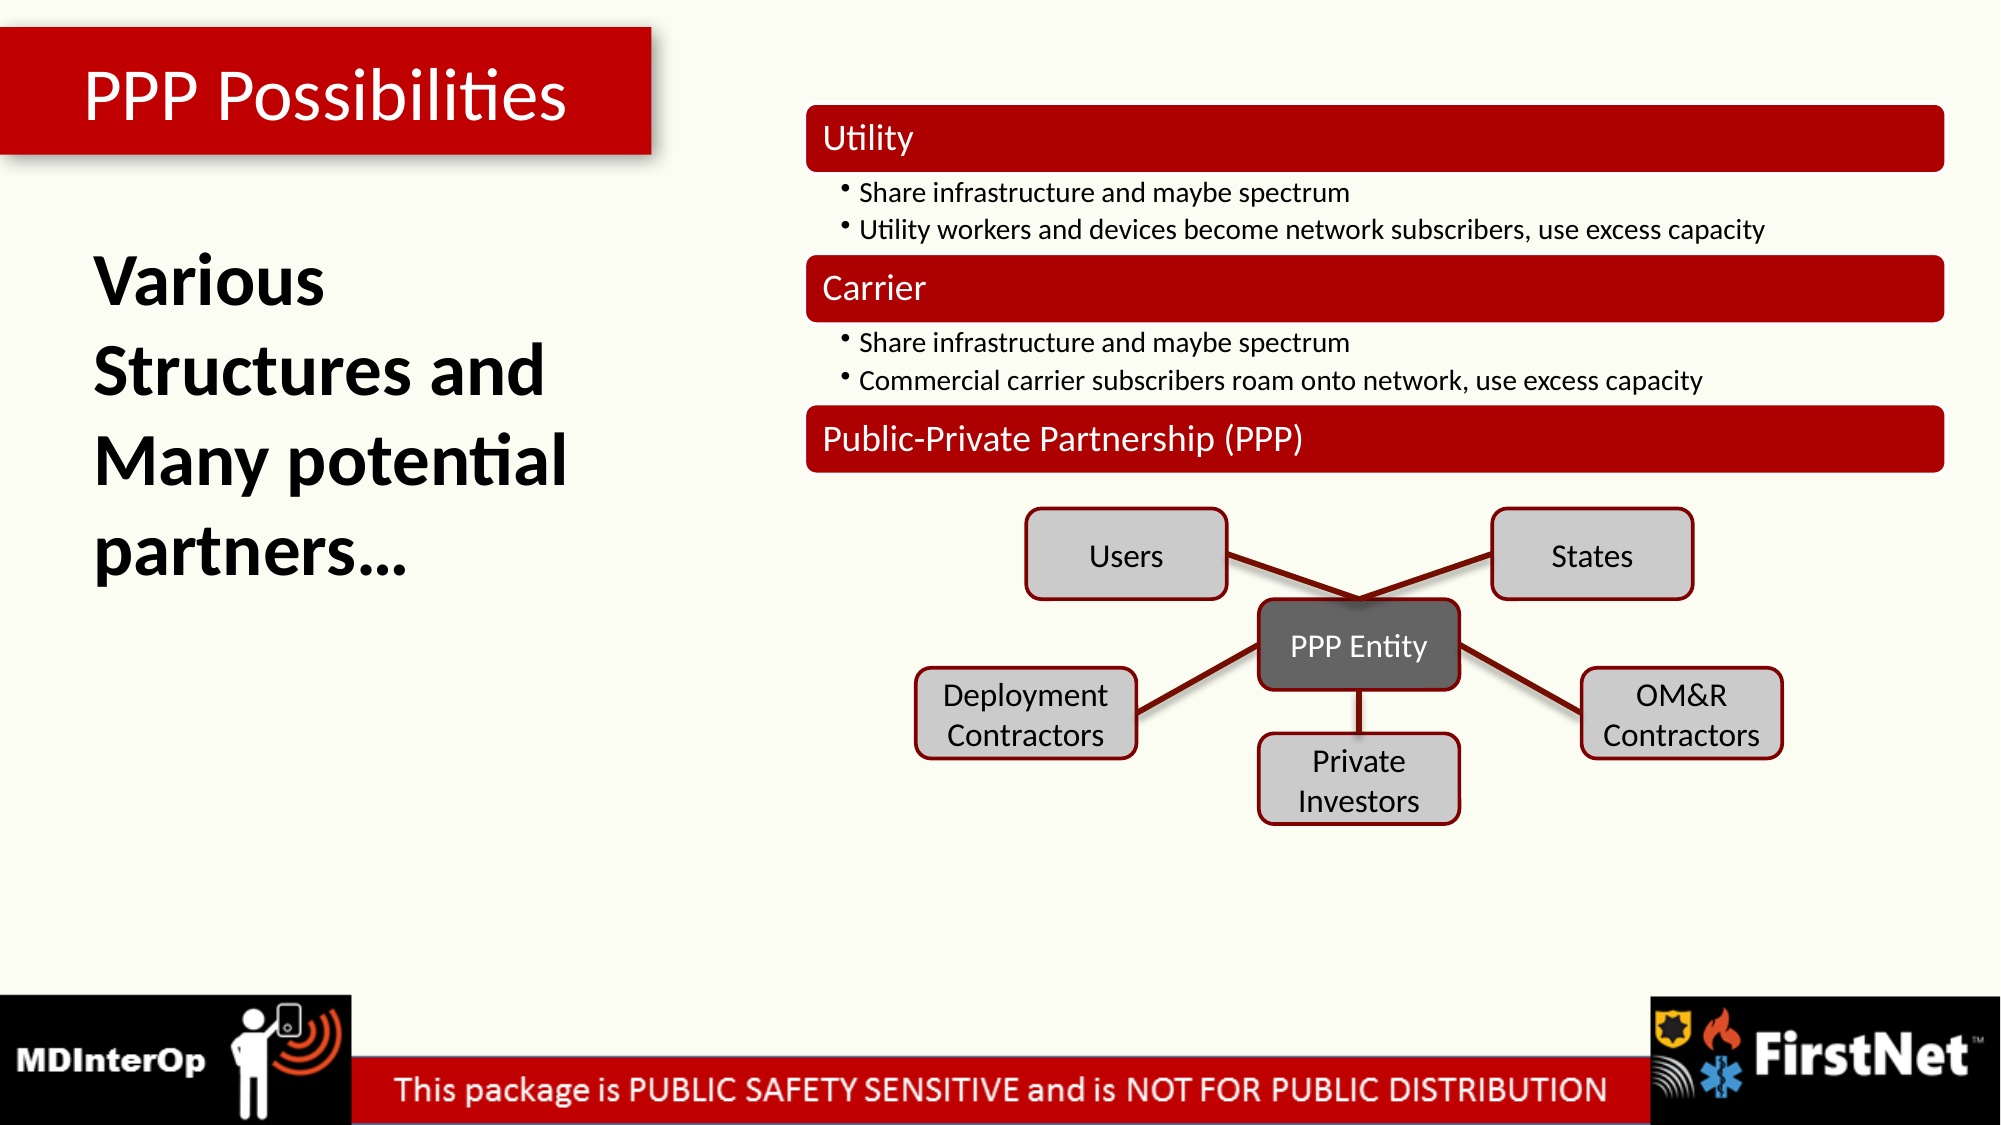

PPP Possibilities
Utility
Share infrastructure and maybe spectrum
Utility workers and devices become network subscribers, use excess capacity
Carrier
Share infrastructure and maybe spectrum
Commercial carrier subscribers roam onto network, use excess capacity
Public-Private Partnership (PPP)
Various Structures and Many potential partners…
Users
States
PPP Entity
OM&R Contractors
Deployment Contractors
Private Investors